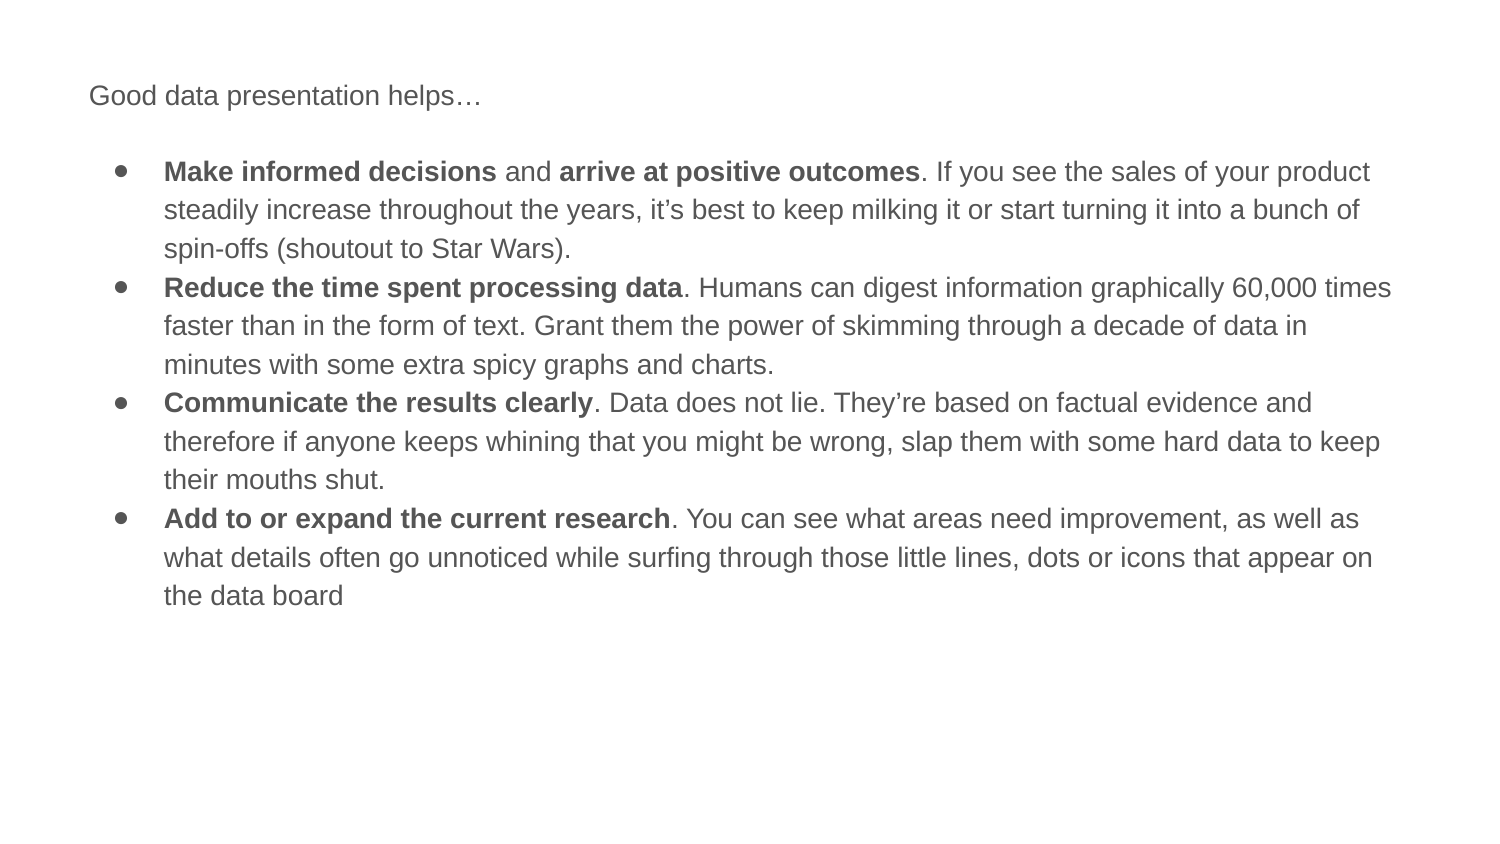

Good data presentation helps…
Make informed decisions and arrive at positive outcomes. If you see the sales of your product steadily increase throughout the years, it’s best to keep milking it or start turning it into a bunch of spin-offs (shoutout to Star Wars).
Reduce the time spent processing data. Humans can digest information graphically 60,000 times faster than in the form of text. Grant them the power of skimming through a decade of data in minutes with some extra spicy graphs and charts.
Communicate the results clearly. Data does not lie. They’re based on factual evidence and therefore if anyone keeps whining that you might be wrong, slap them with some hard data to keep their mouths shut.
Add to or expand the current research. You can see what areas need improvement, as well as what details often go unnoticed while surfing through those little lines, dots or icons that appear on the data board